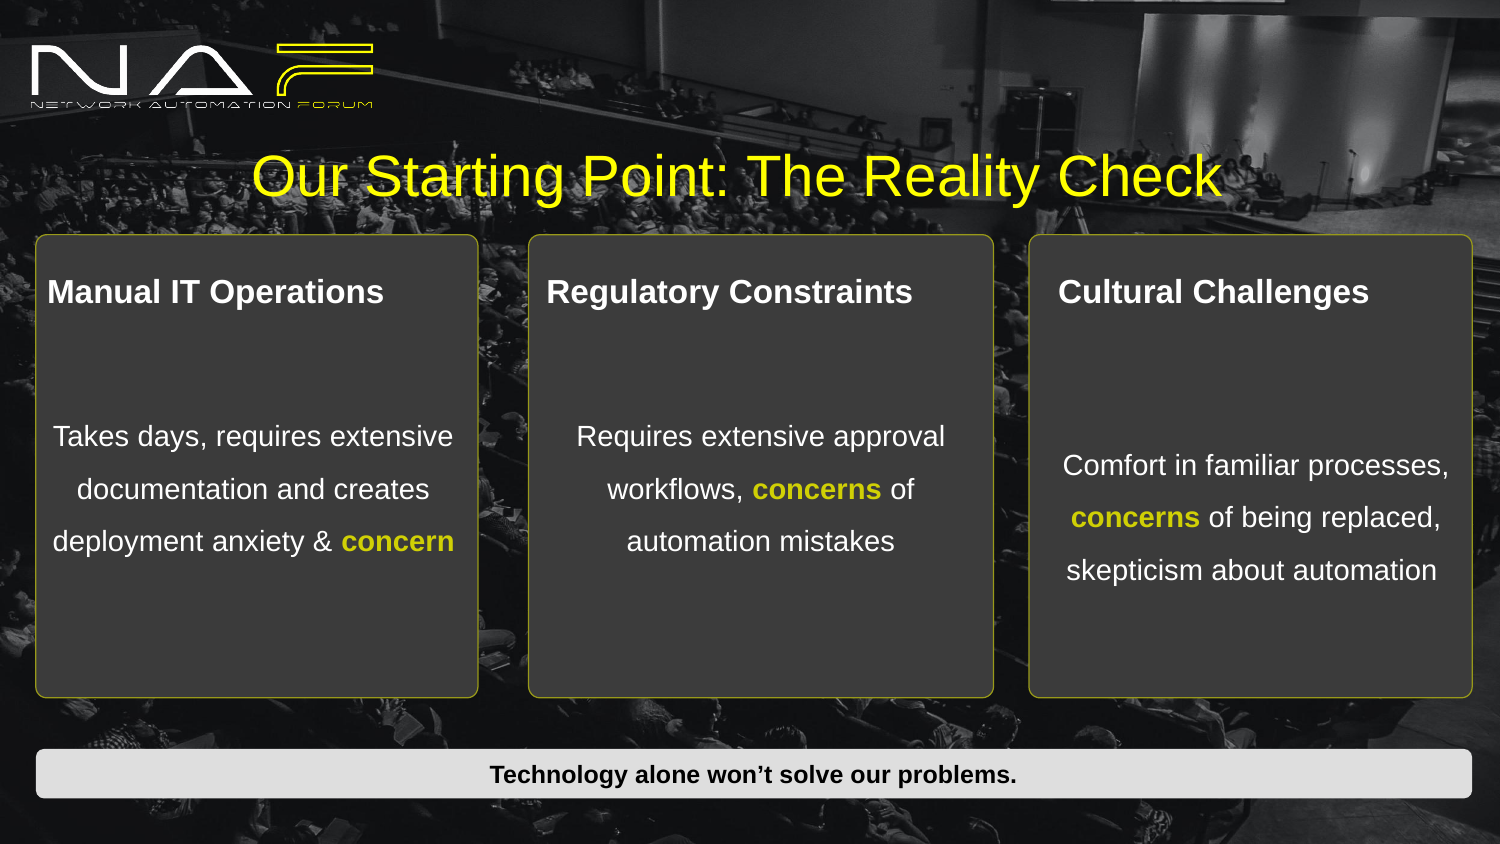

# Our Starting Point: The Reality Check

Cultural Challenges
Manual IT Operations
Regulatory Constraints
Takes days, requires extensive documentation and creates deployment anxiety & concern
Requires extensive approval workflows, concerns of automation mistakes
Comfort in familiar processes, concerns of being replaced, skepticism about automation
Technology alone won’t solve our problems.